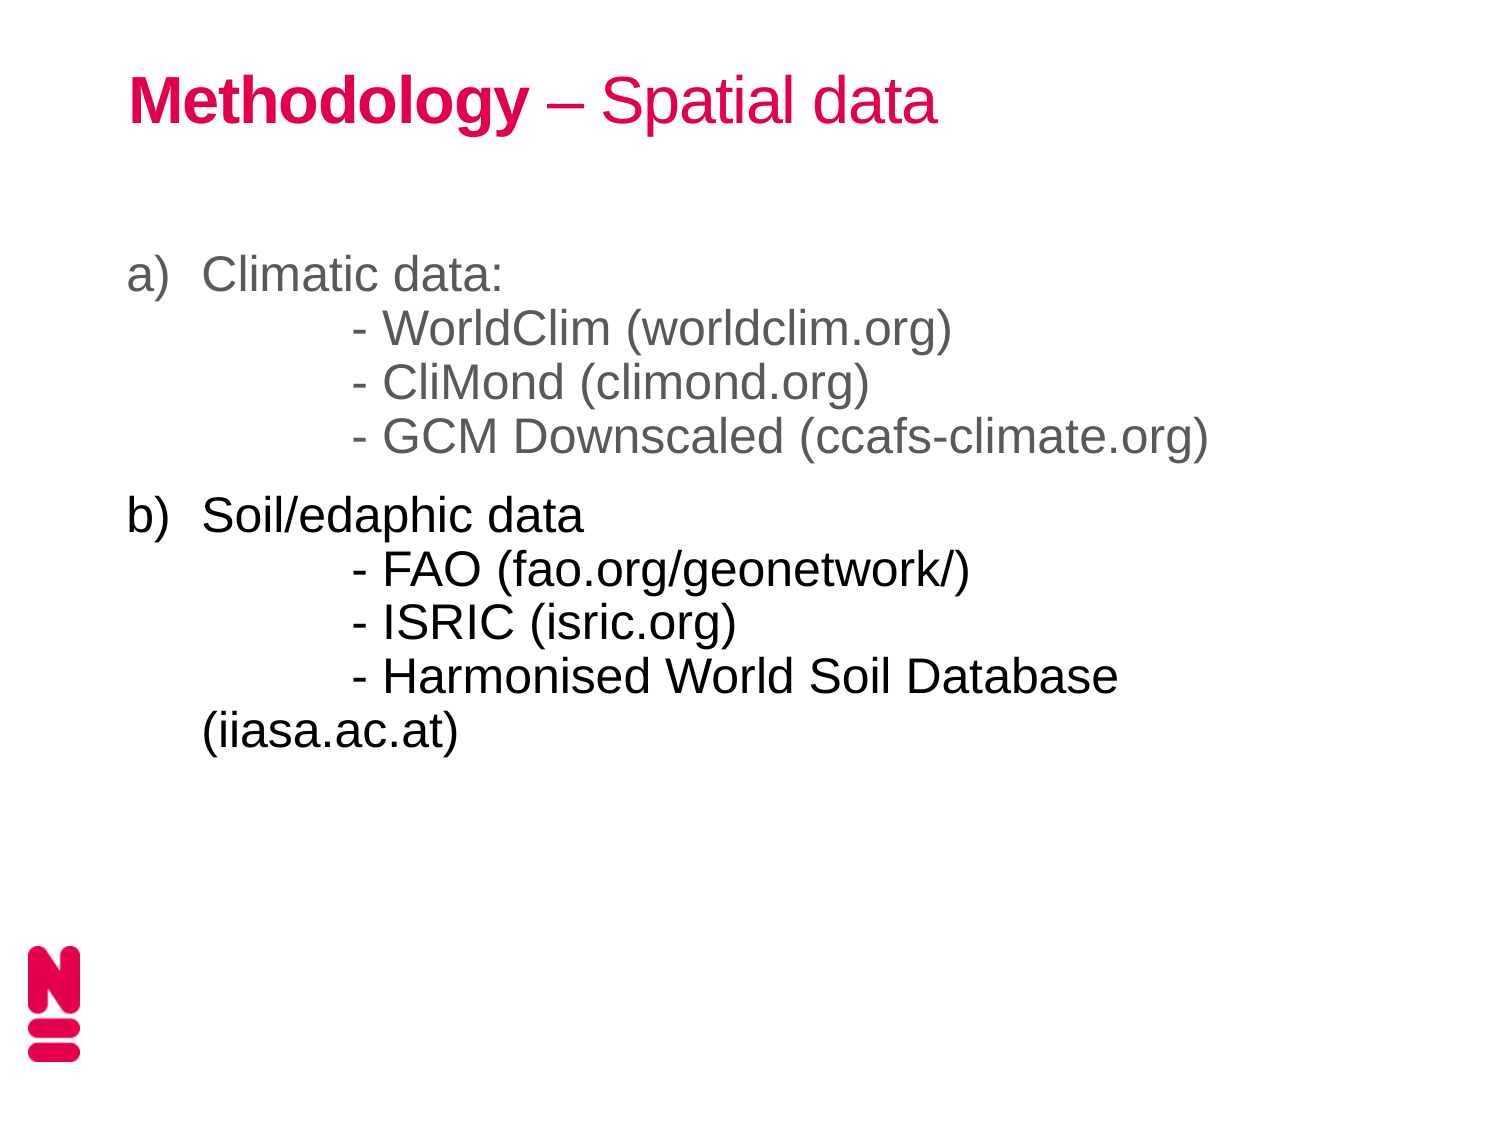

# Methodology – Spatial data
Climatic data:
	- WorldClim (worldclim.org)
	- CliMond (climond.org)
	- GCM Downscaled (ccafs-climate.org)
Soil/edaphic data
	- FAO (fao.org/geonetwork/)
	- ISRIC (isric.org)
	- Harmonised World Soil Database (iiasa.ac.at)